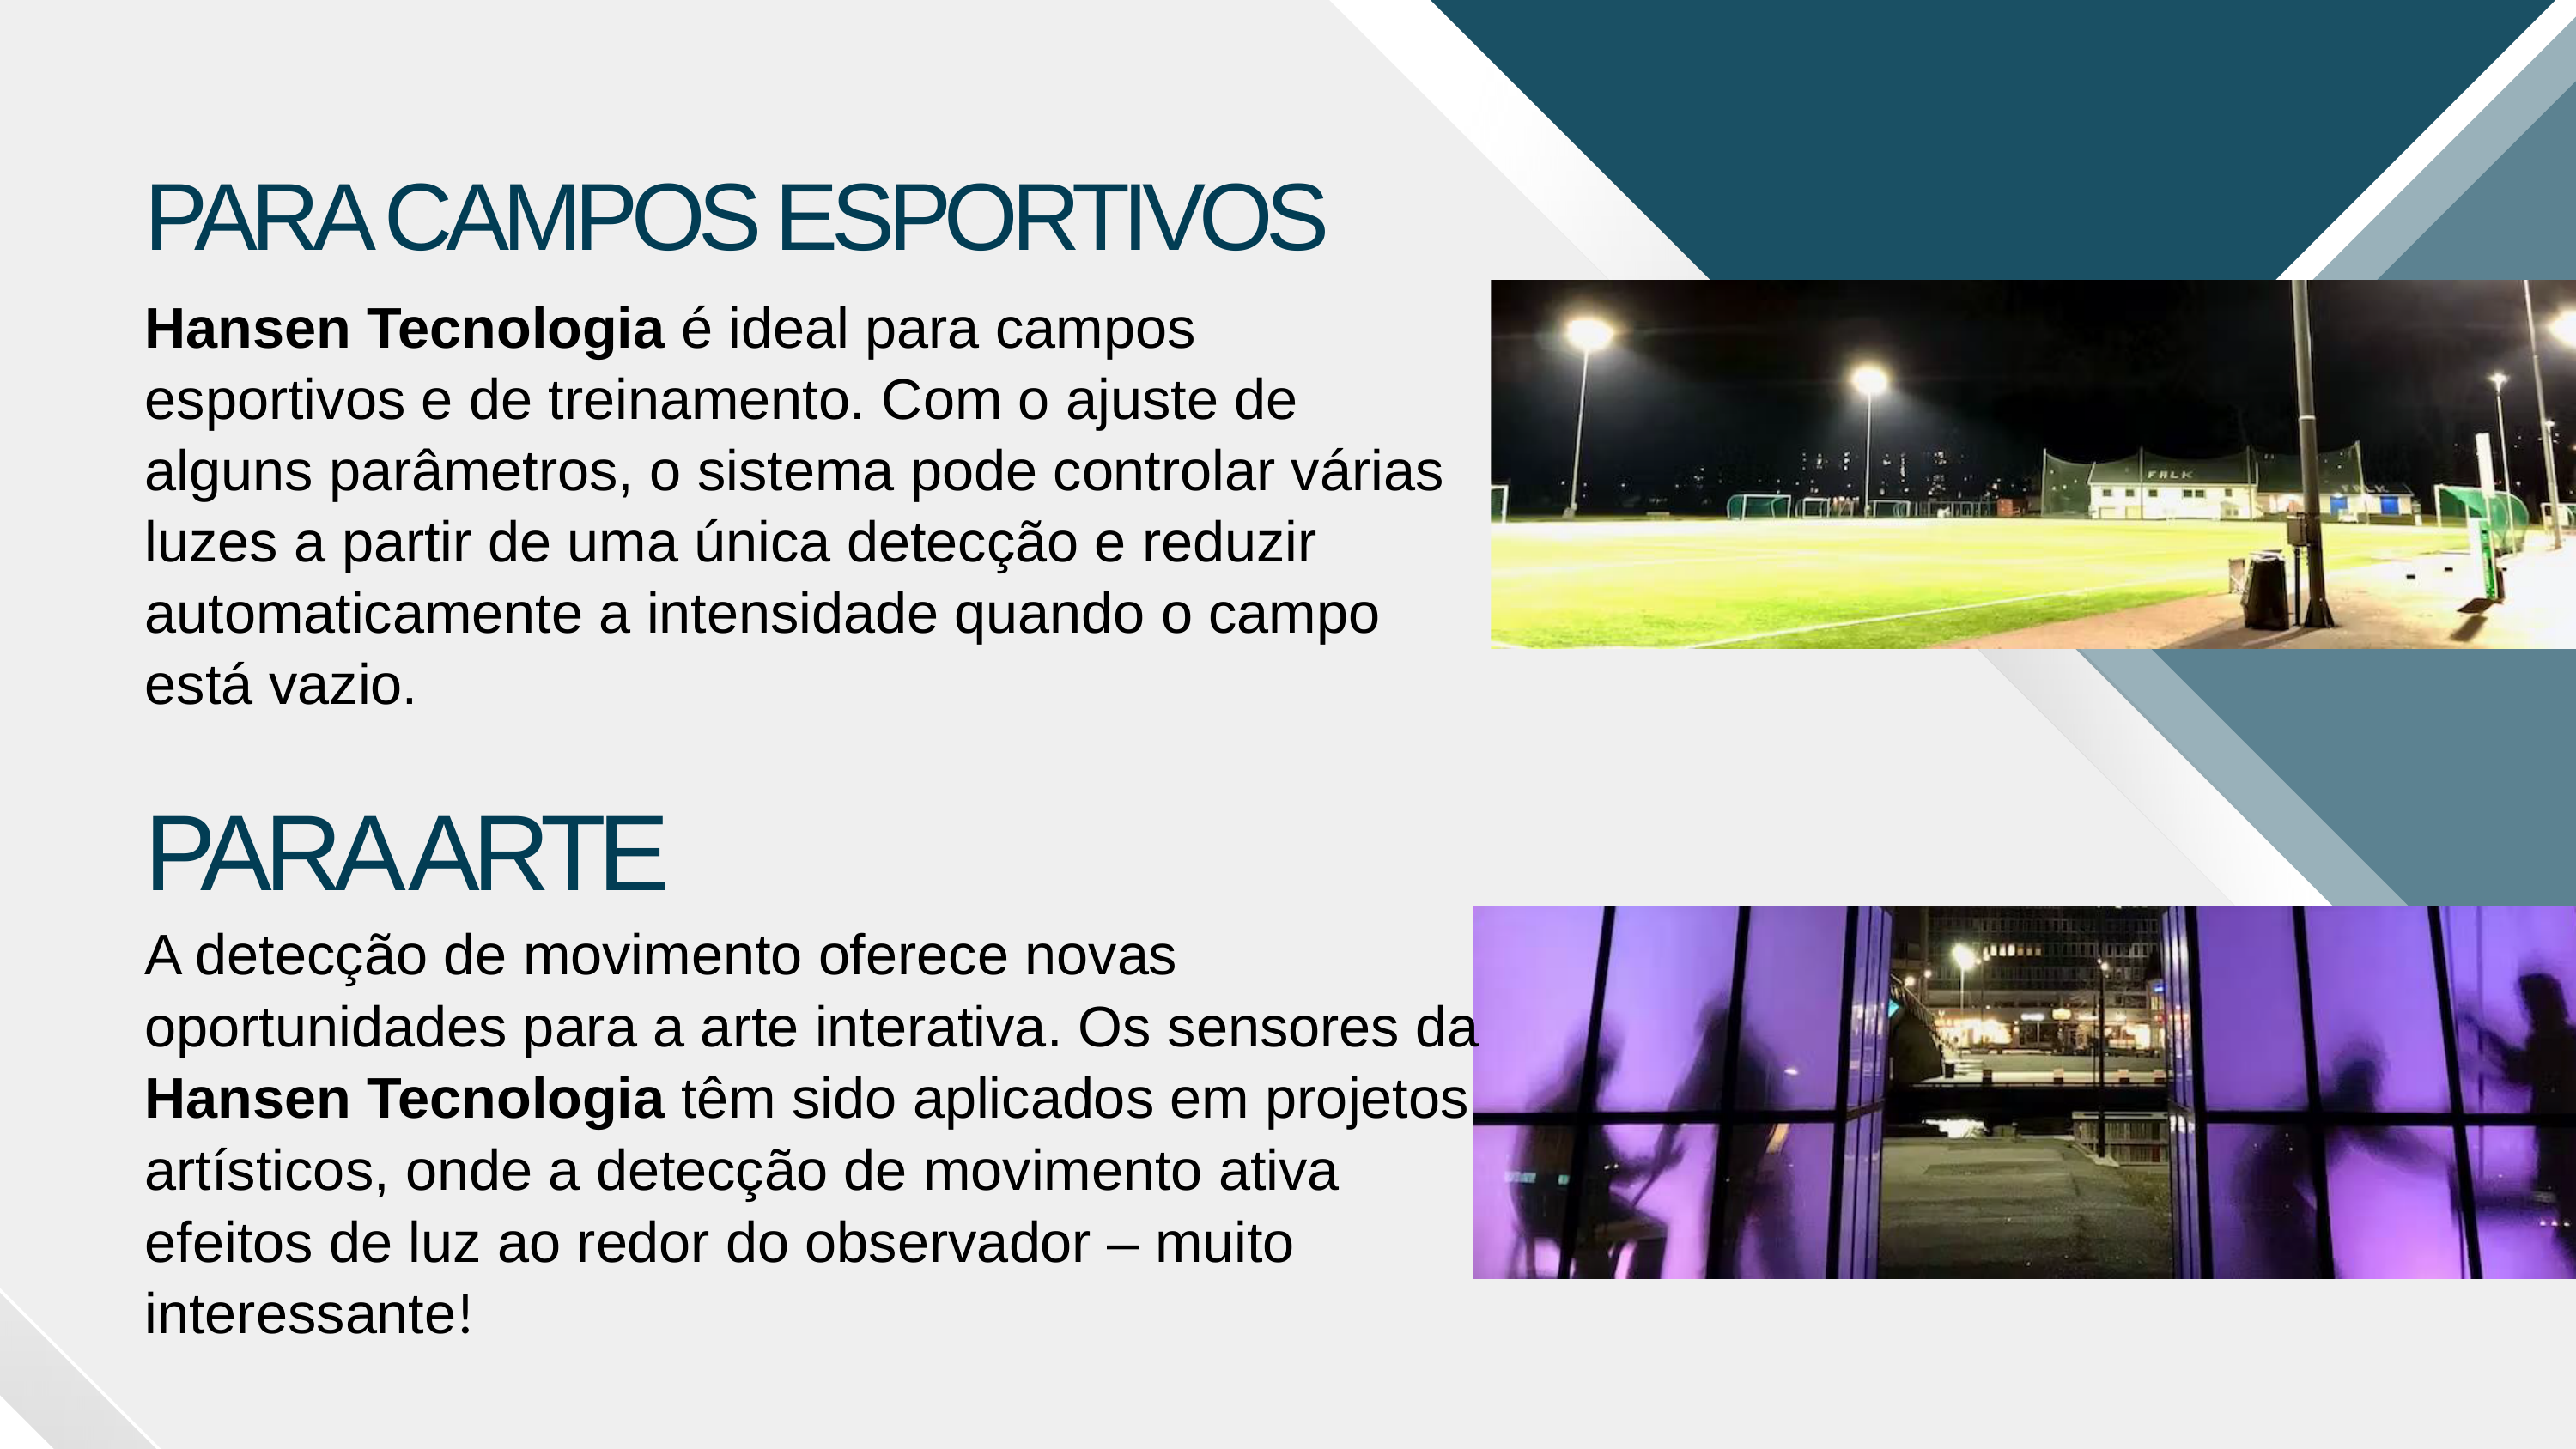

PARA CAMPOS ESPORTIVOS

Hansen Tecnologia é ideal para campos esportivos e de treinamento. Com o ajuste de alguns parâmetros, o sistema pode controlar várias luzes a partir de uma única detecção e reduzir automaticamente a intensidade quando o campo está vazio.

PARA ARTE

A detecção de movimento oferece novas oportunidades para a arte interativa. Os sensores da Hansen Tecnologia têm sido aplicados em projetos artísticos, onde a detecção de movimento ativa efeitos de luz ao redor do observador – muito interessante!